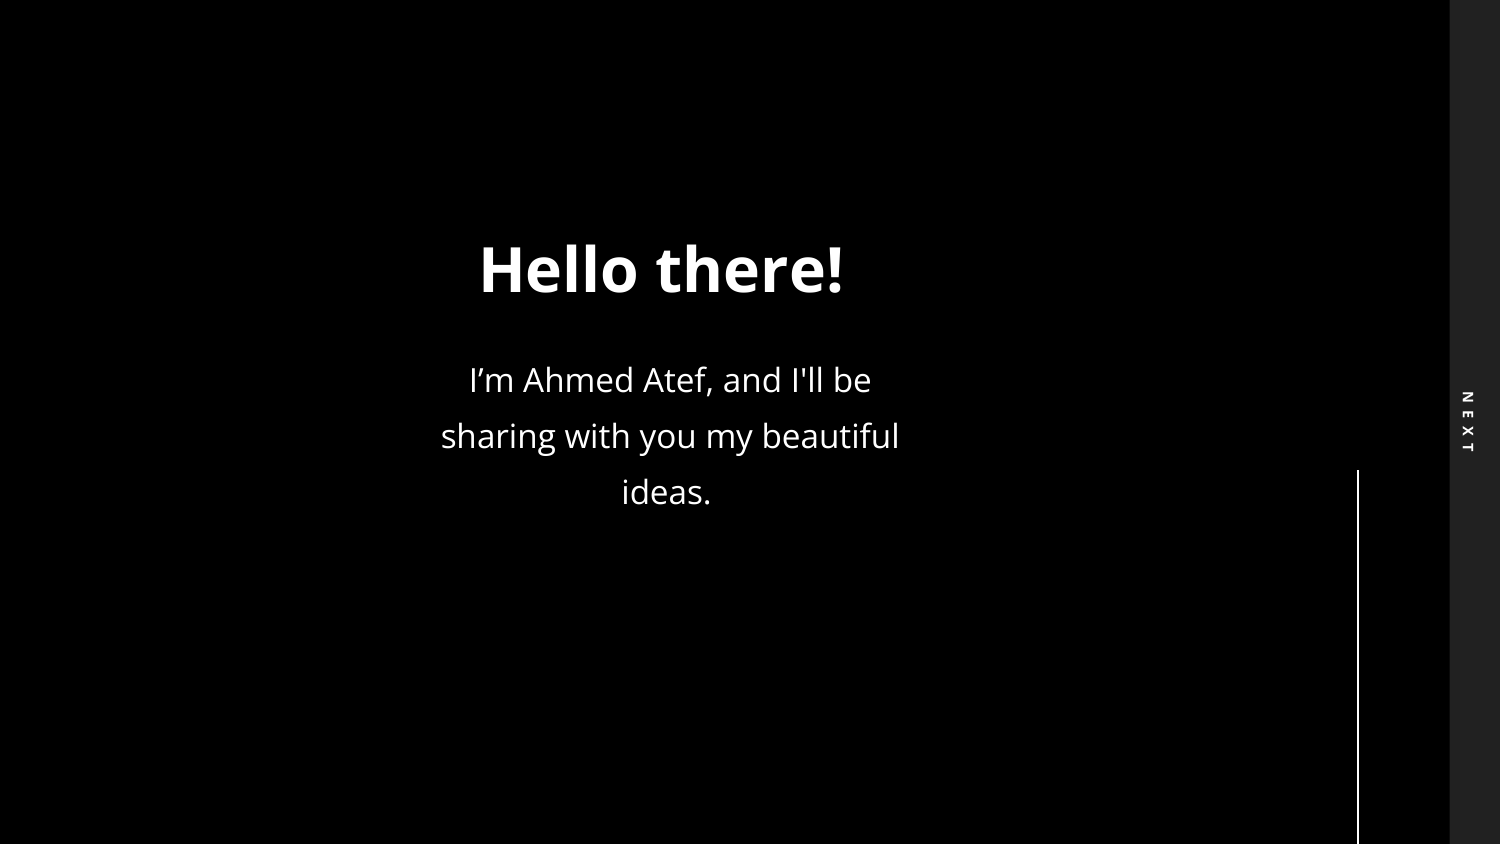

Hello there!
I’m Ahmed Atef, and I'll be sharing with you my beautiful ideas.
N  E  X  T